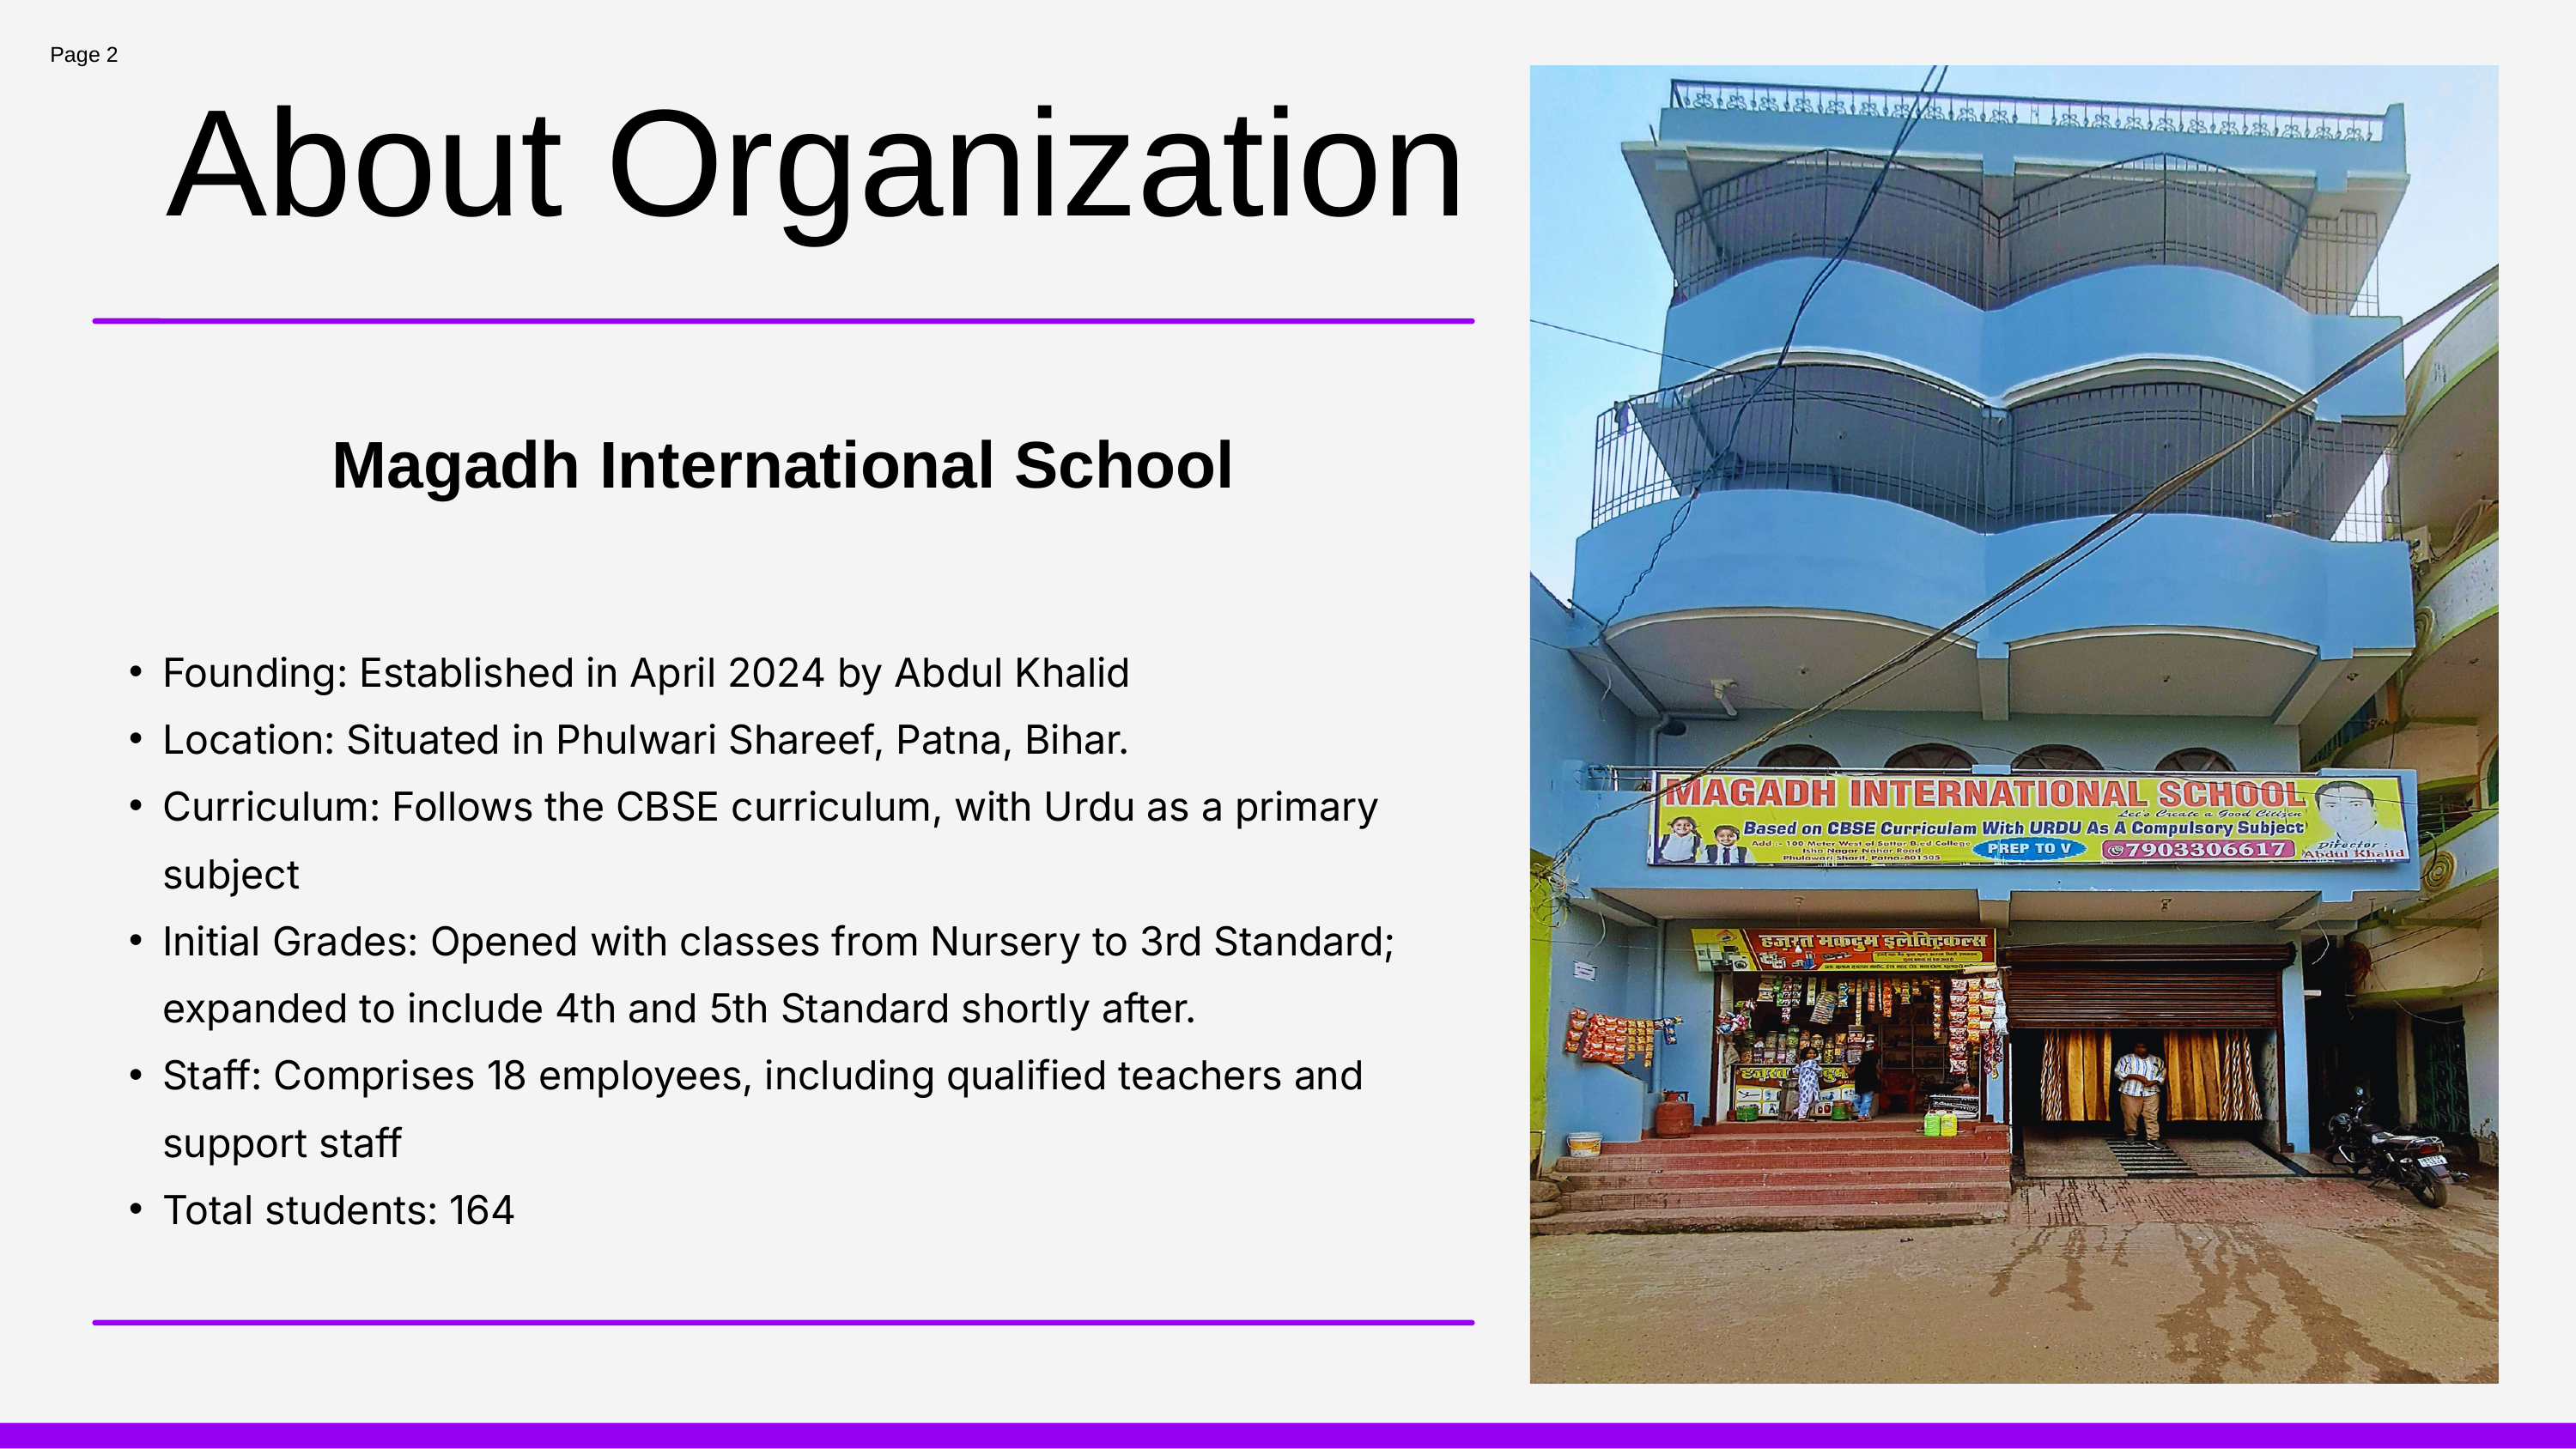

Page 2
About Organization

Magadh International School

Founding: Established in April 2024 by Abdul Khalid
Location: Situated in Phulwari Shareef, Patna, Bihar.
Curriculum: Follows the CBSE curriculum, with Urdu as a primary subject
Initial Grades: Opened with classes from Nursery to 3rd Standard; expanded to include 4th and 5th Standard shortly after.
Staff: Comprises 18 employees, including qualified teachers and support staff
Total students: 164